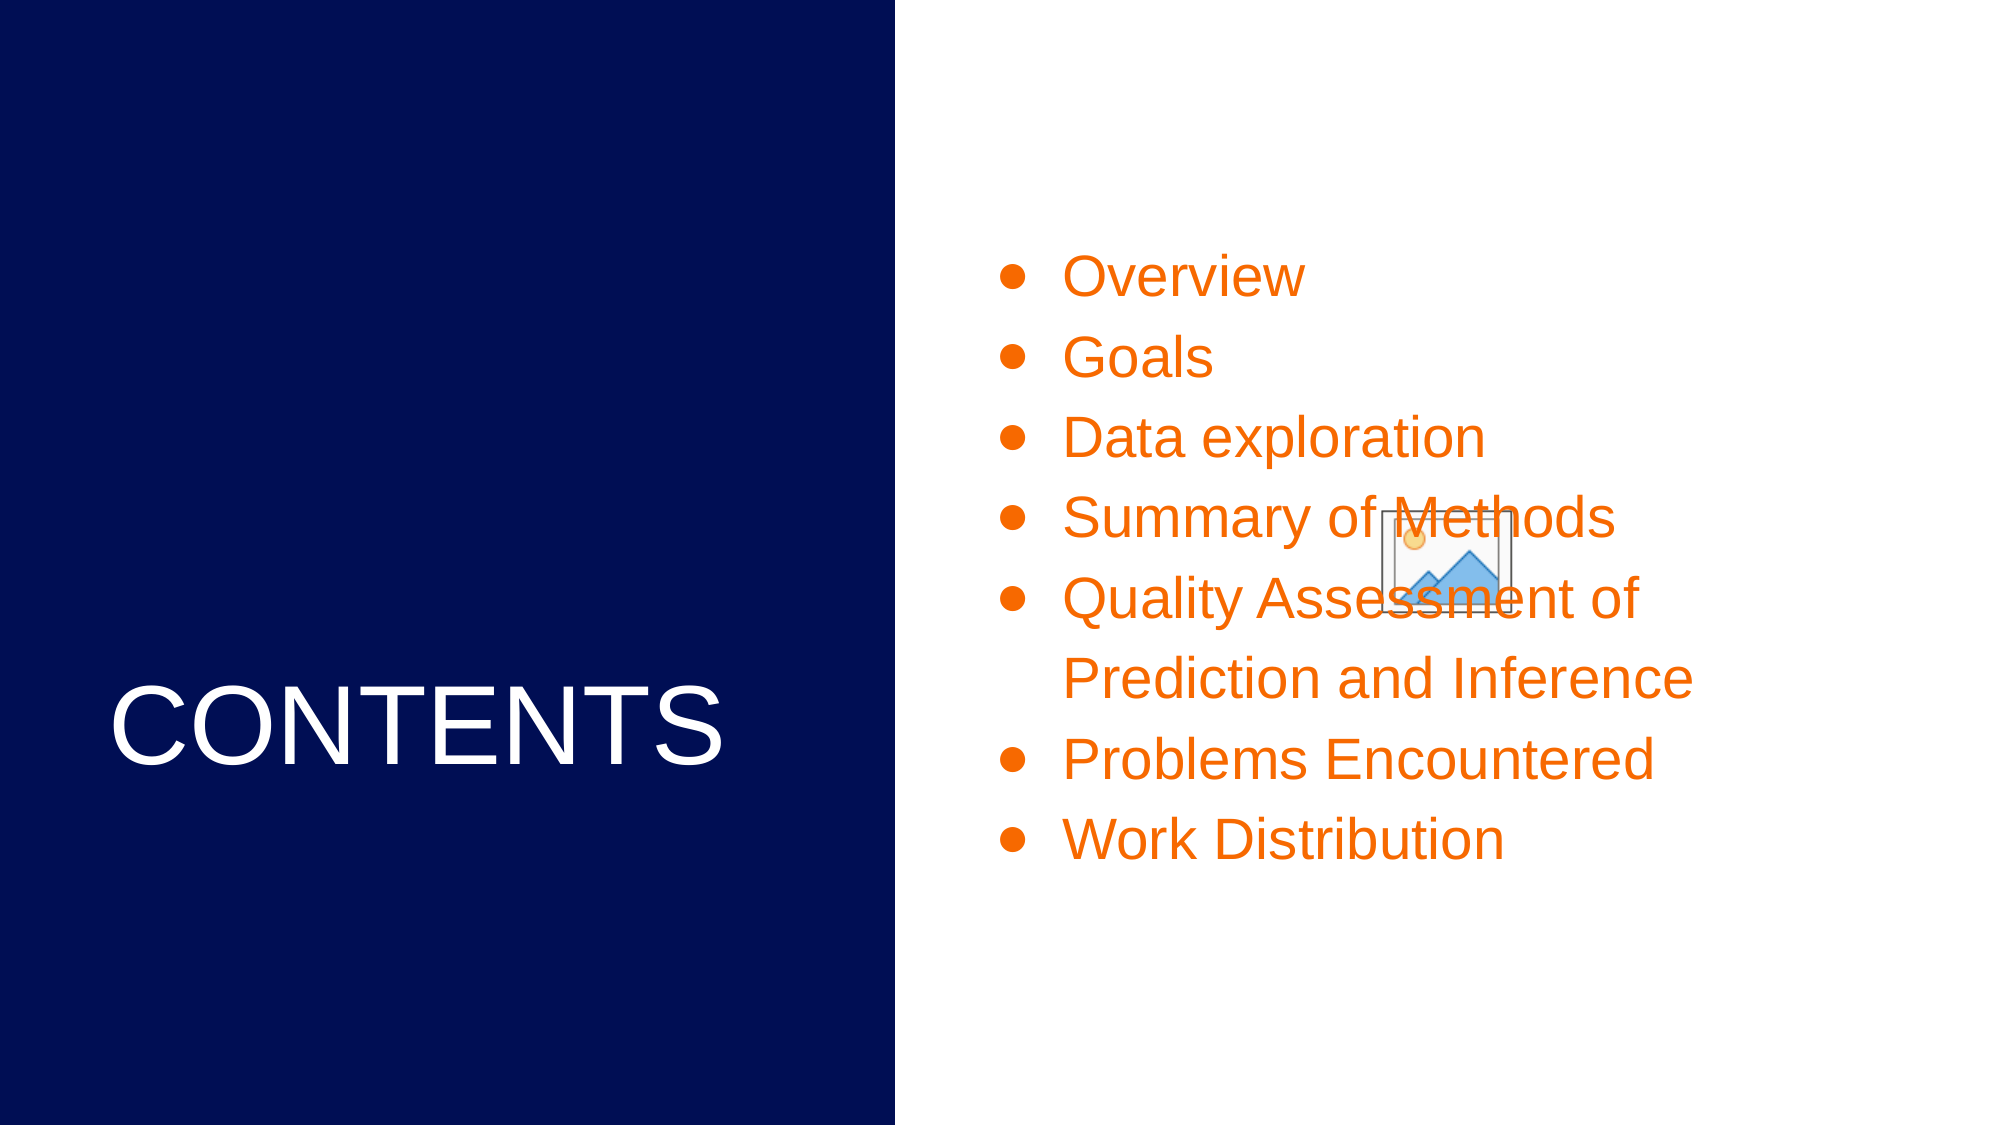

Overview
Goals
Data exploration
Summary of Methods
Quality Assessment of Prediction and Inference
Problems Encountered
Work Distribution

# CONTENTS